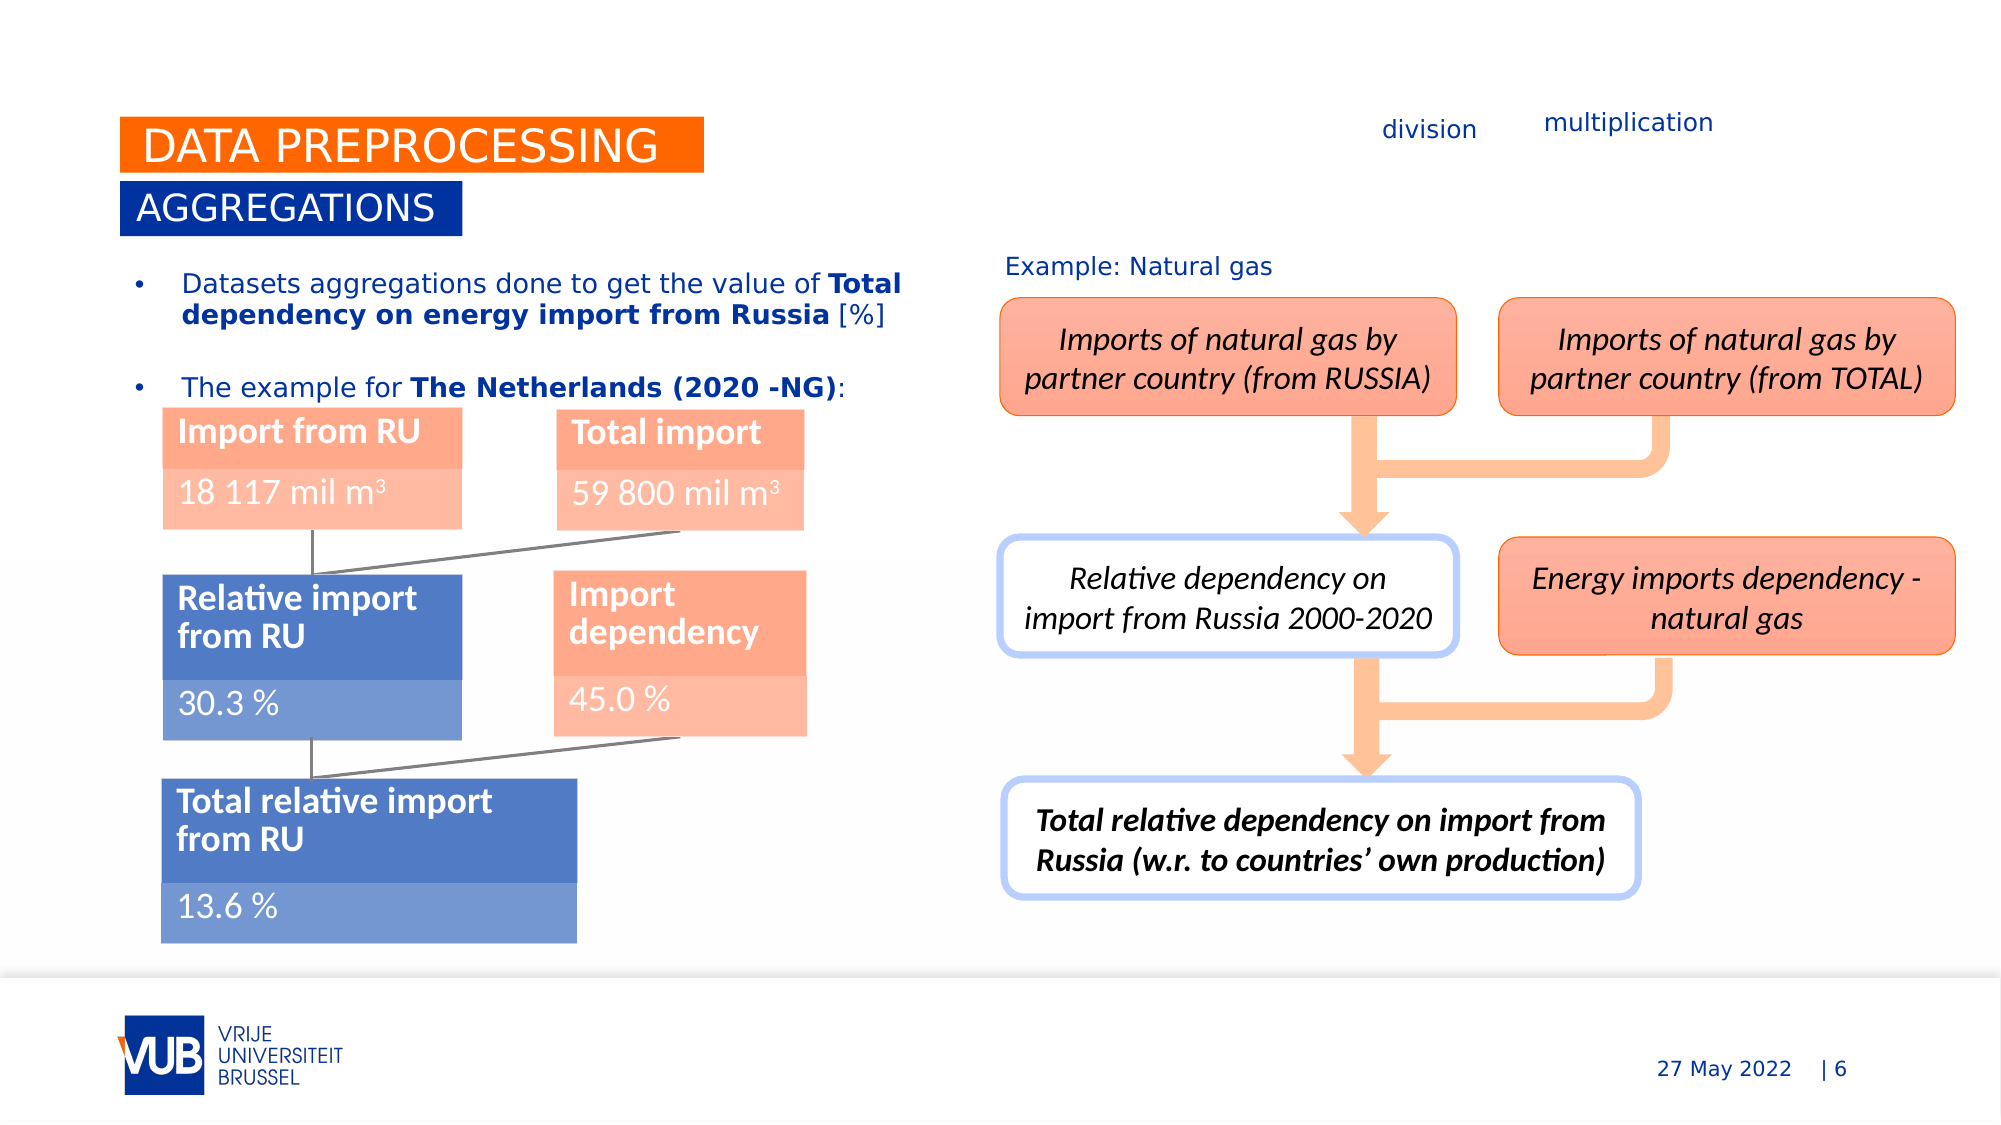

multiplication
division
# Data preprocessing
Aggregations
Example: Natural gas
Datasets aggregations done to get the value of Total dependency on energy import from Russia [%]
The example for The Netherlands (2020 -NG):
Imports of natural gas by partner country (from TOTAL)
Imports of natural gas by partner country (from RUSSIA)

Relative dependency on import from Russia 2000-2020
Energy imports dependency - natural gas

Total relative dependency on import from Russia (w.r. to countries’ own production)
| Import from RU |
| --- |
| 18 117 mil m3 |
| Total import |
| --- |
| 59 800 mil m3 |
| Import dependency |
| --- |
| 45.0 % |
| Relative import from RU |
| --- |
| 30.3 % |
| Total relative import from RU |
| --- |
| 13.6 % |
| 6
27 May 2022